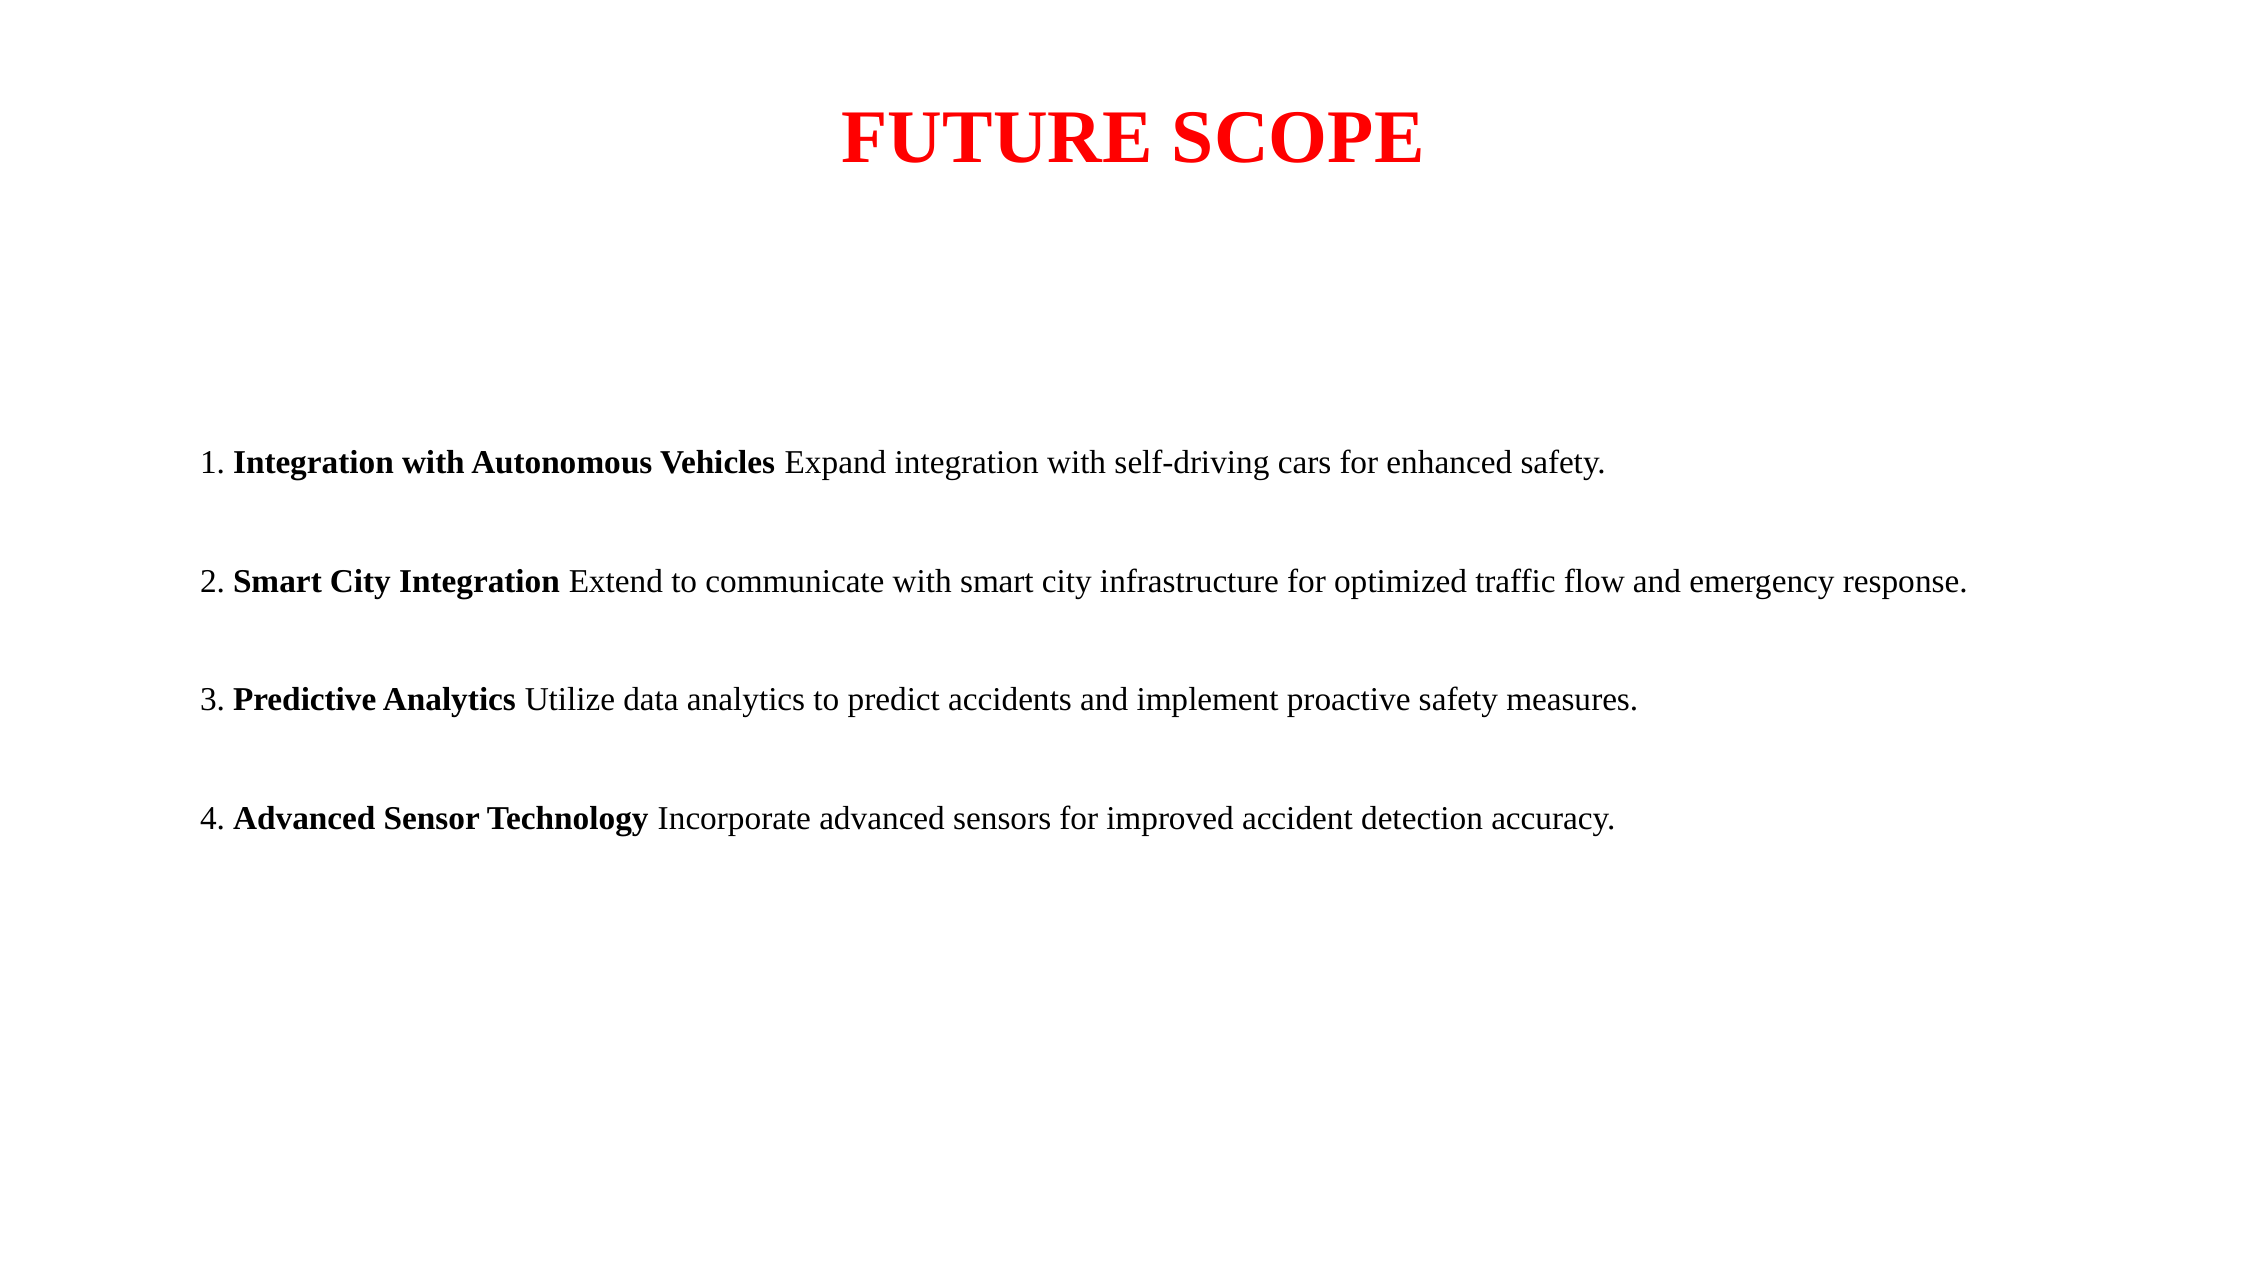

# FUTURE SCOPE

1. Integration with Autonomous Vehicles Expand integration with self-driving cars for enhanced safety.

2. Smart City Integration Extend to communicate with smart city infrastructure for optimized traffic flow and emergency response.

3. Predictive Analytics Utilize data analytics to predict accidents and implement proactive safety measures.

4. Advanced Sensor Technology Incorporate advanced sensors for improved accident detection accuracy.